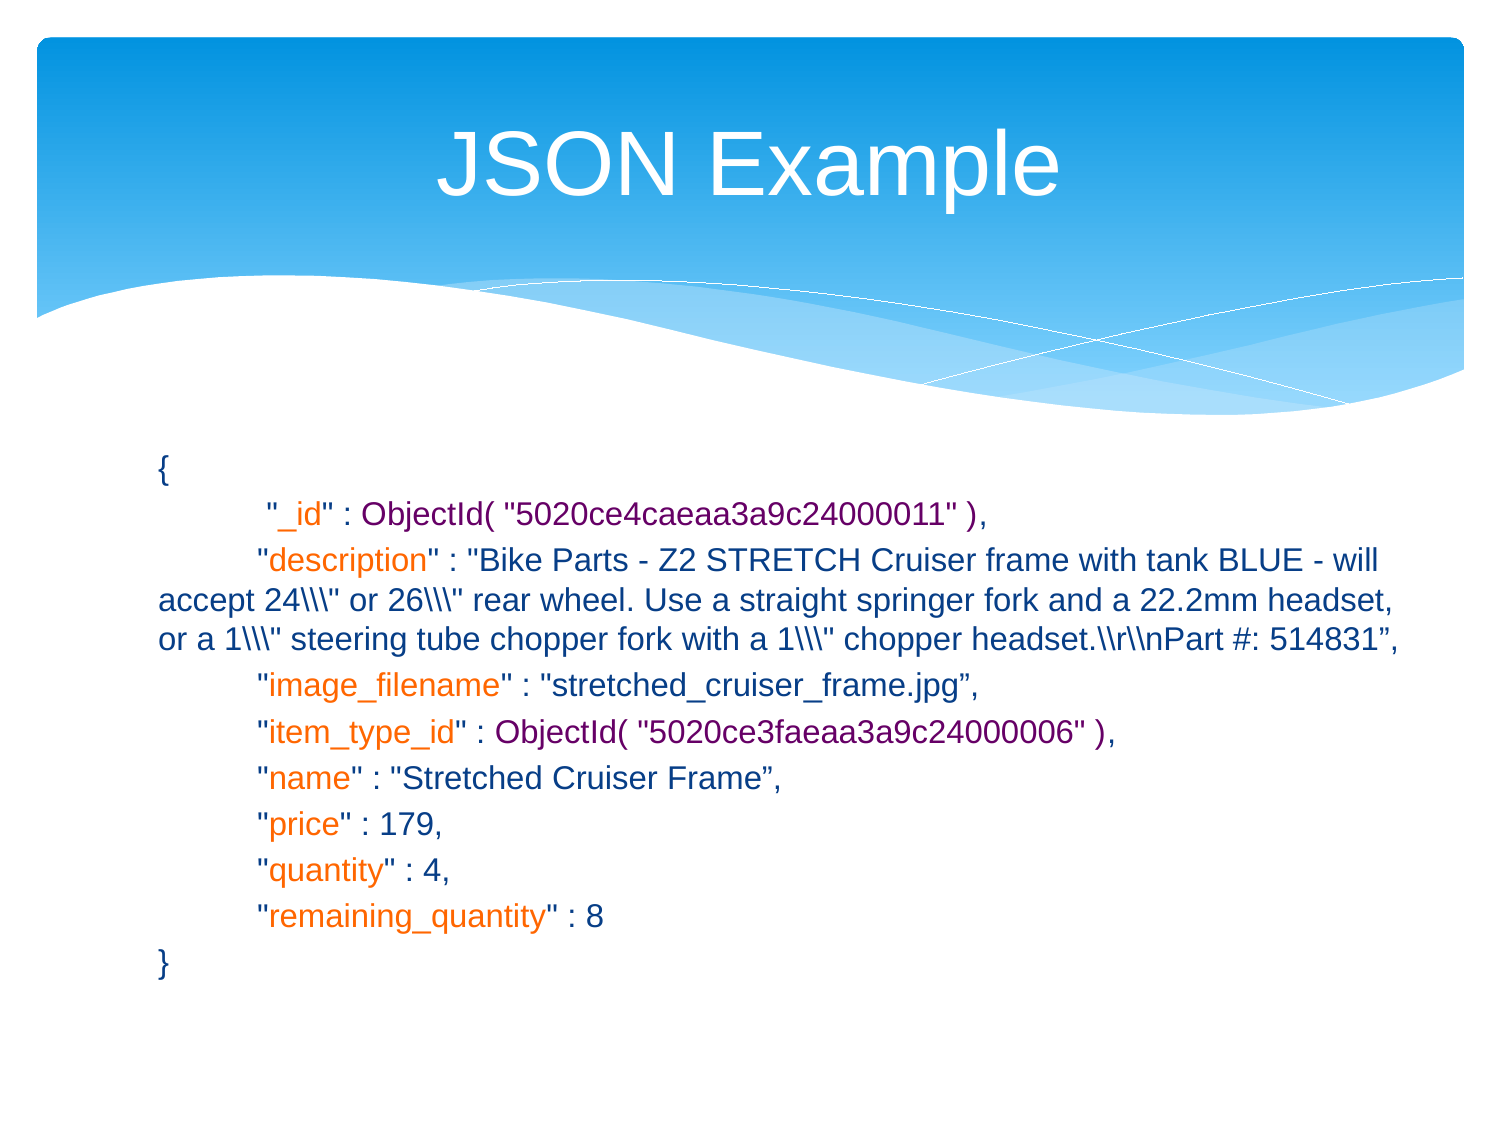

# JSON Example
{
	 "_id" : ObjectId( "5020ce4caeaa3a9c24000011" ),
	"description" : "Bike Parts - Z2 STRETCH Cruiser frame with tank BLUE - will accept 24\\\" or 26\\\" rear wheel. Use a straight springer fork and a 22.2mm headset, or a 1\\\" steering tube chopper fork with a 1\\\" chopper headset.\\r\\nPart #: 514831”,
  	"image_filename" : "stretched_cruiser_frame.jpg”,
	"item_type_id" : ObjectId( "5020ce3faeaa3a9c24000006" ),
	"name" : "Stretched Cruiser Frame”,
	"price" : 179,
	"quantity" : 4,
	"remaining_quantity" : 8
}